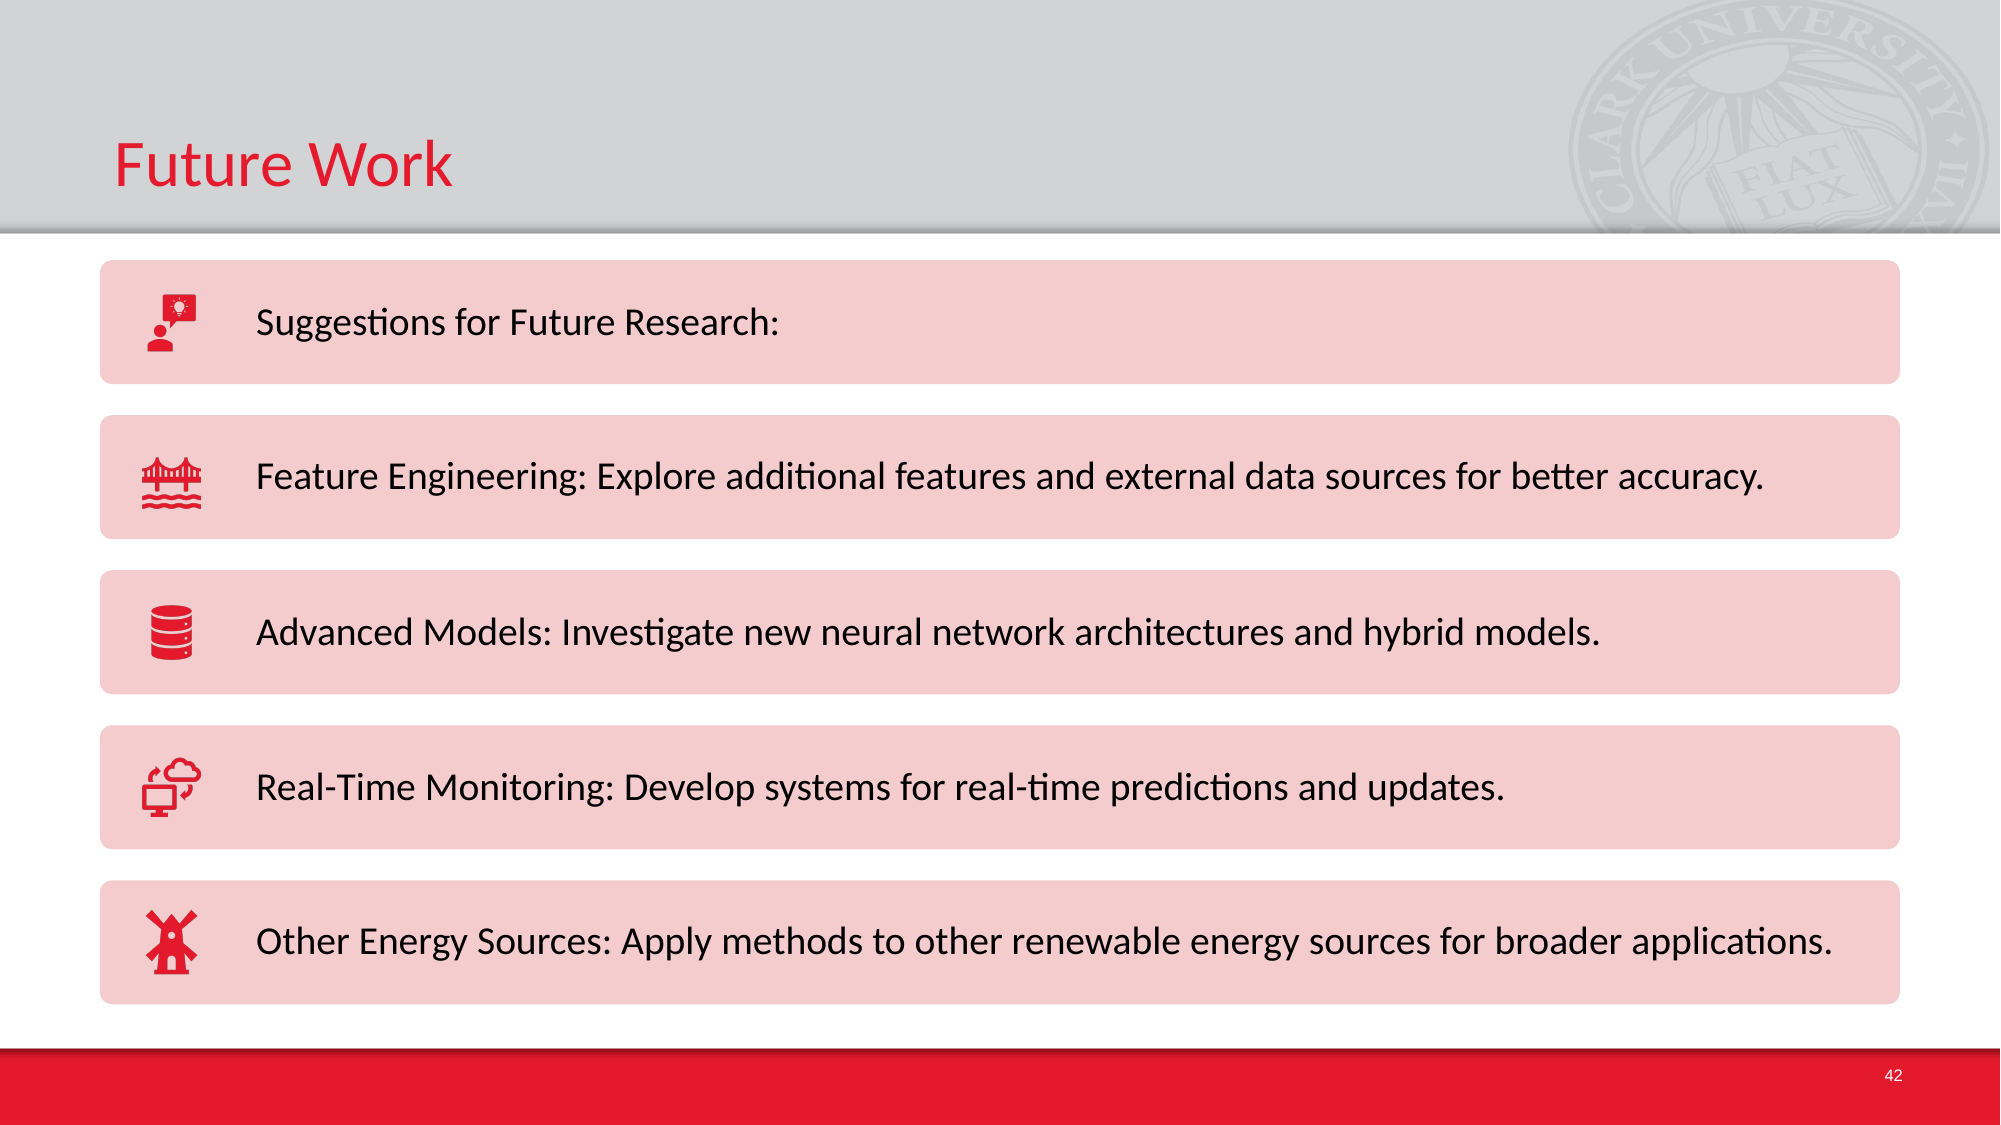

# Future Work
Suggestions for Future Research:
Feature Engineering: Explore additional features and external data sources for better accuracy.
Advanced Models: Investigate new neural network architectures and hybrid models.
Real-Time Monitoring: Develop systems for real-time predictions and updates.
Other Energy Sources: Apply methods to other renewable energy sources for broader applications.
42